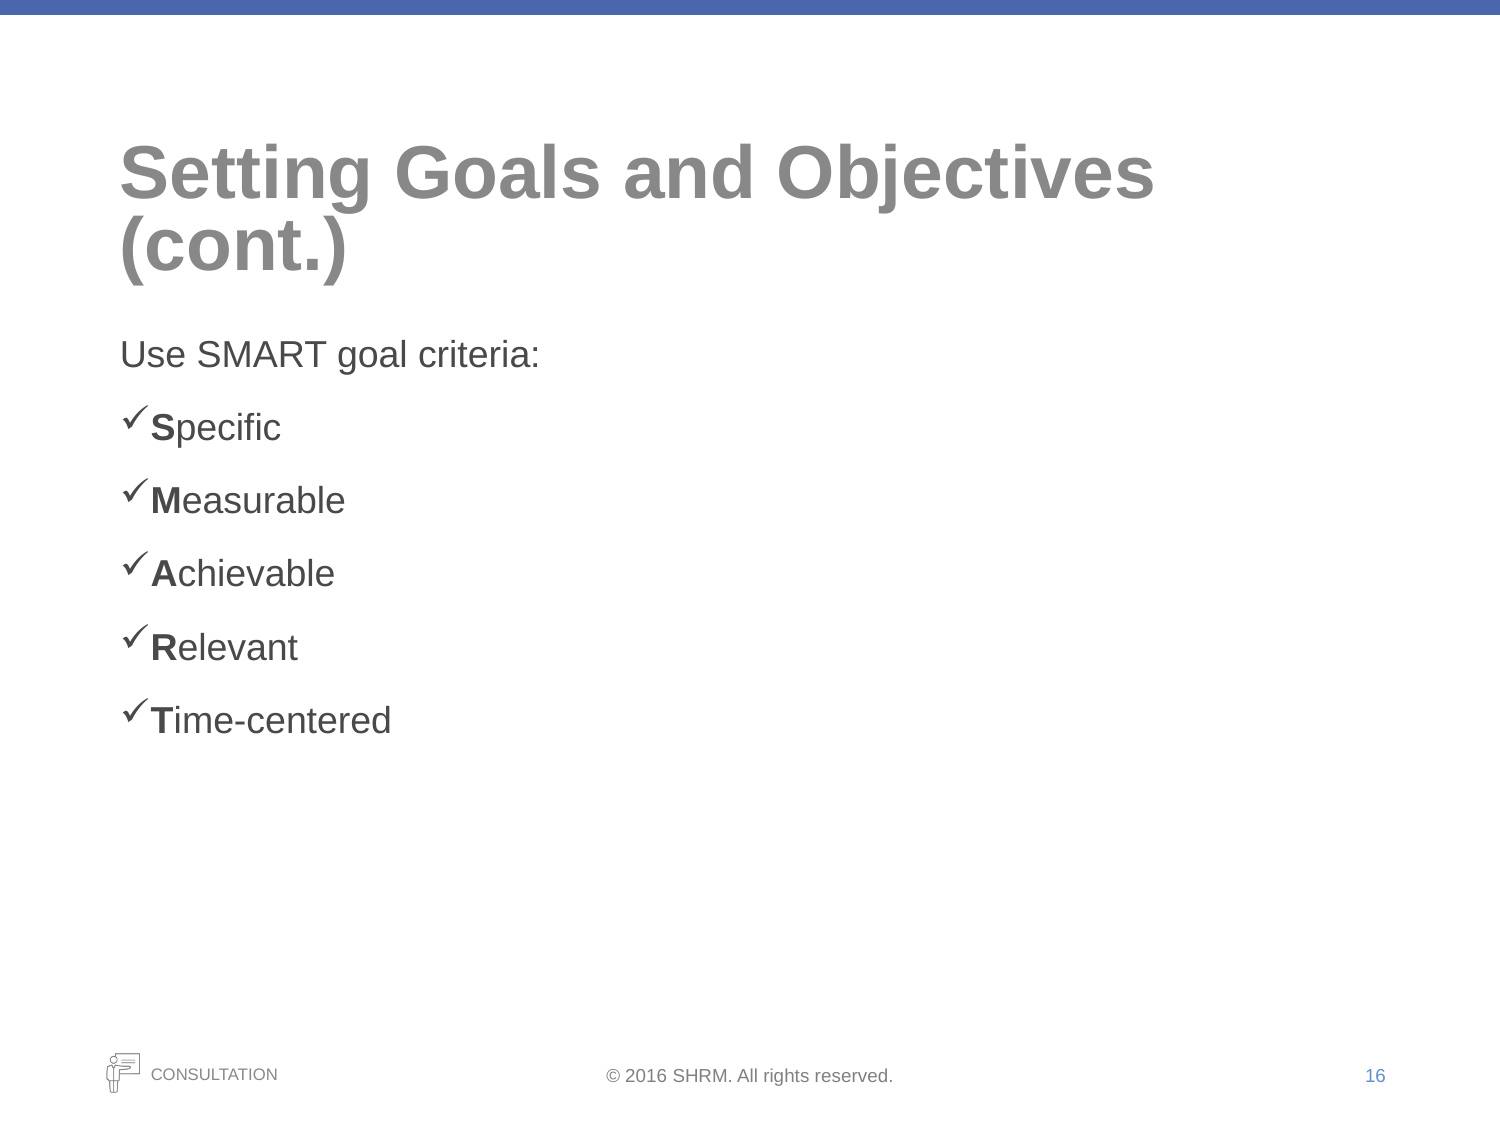

# Setting Goals and Objectives (cont.)
Use SMART goal criteria:
Specific
Measurable
Achievable
Relevant
Time-centered

16